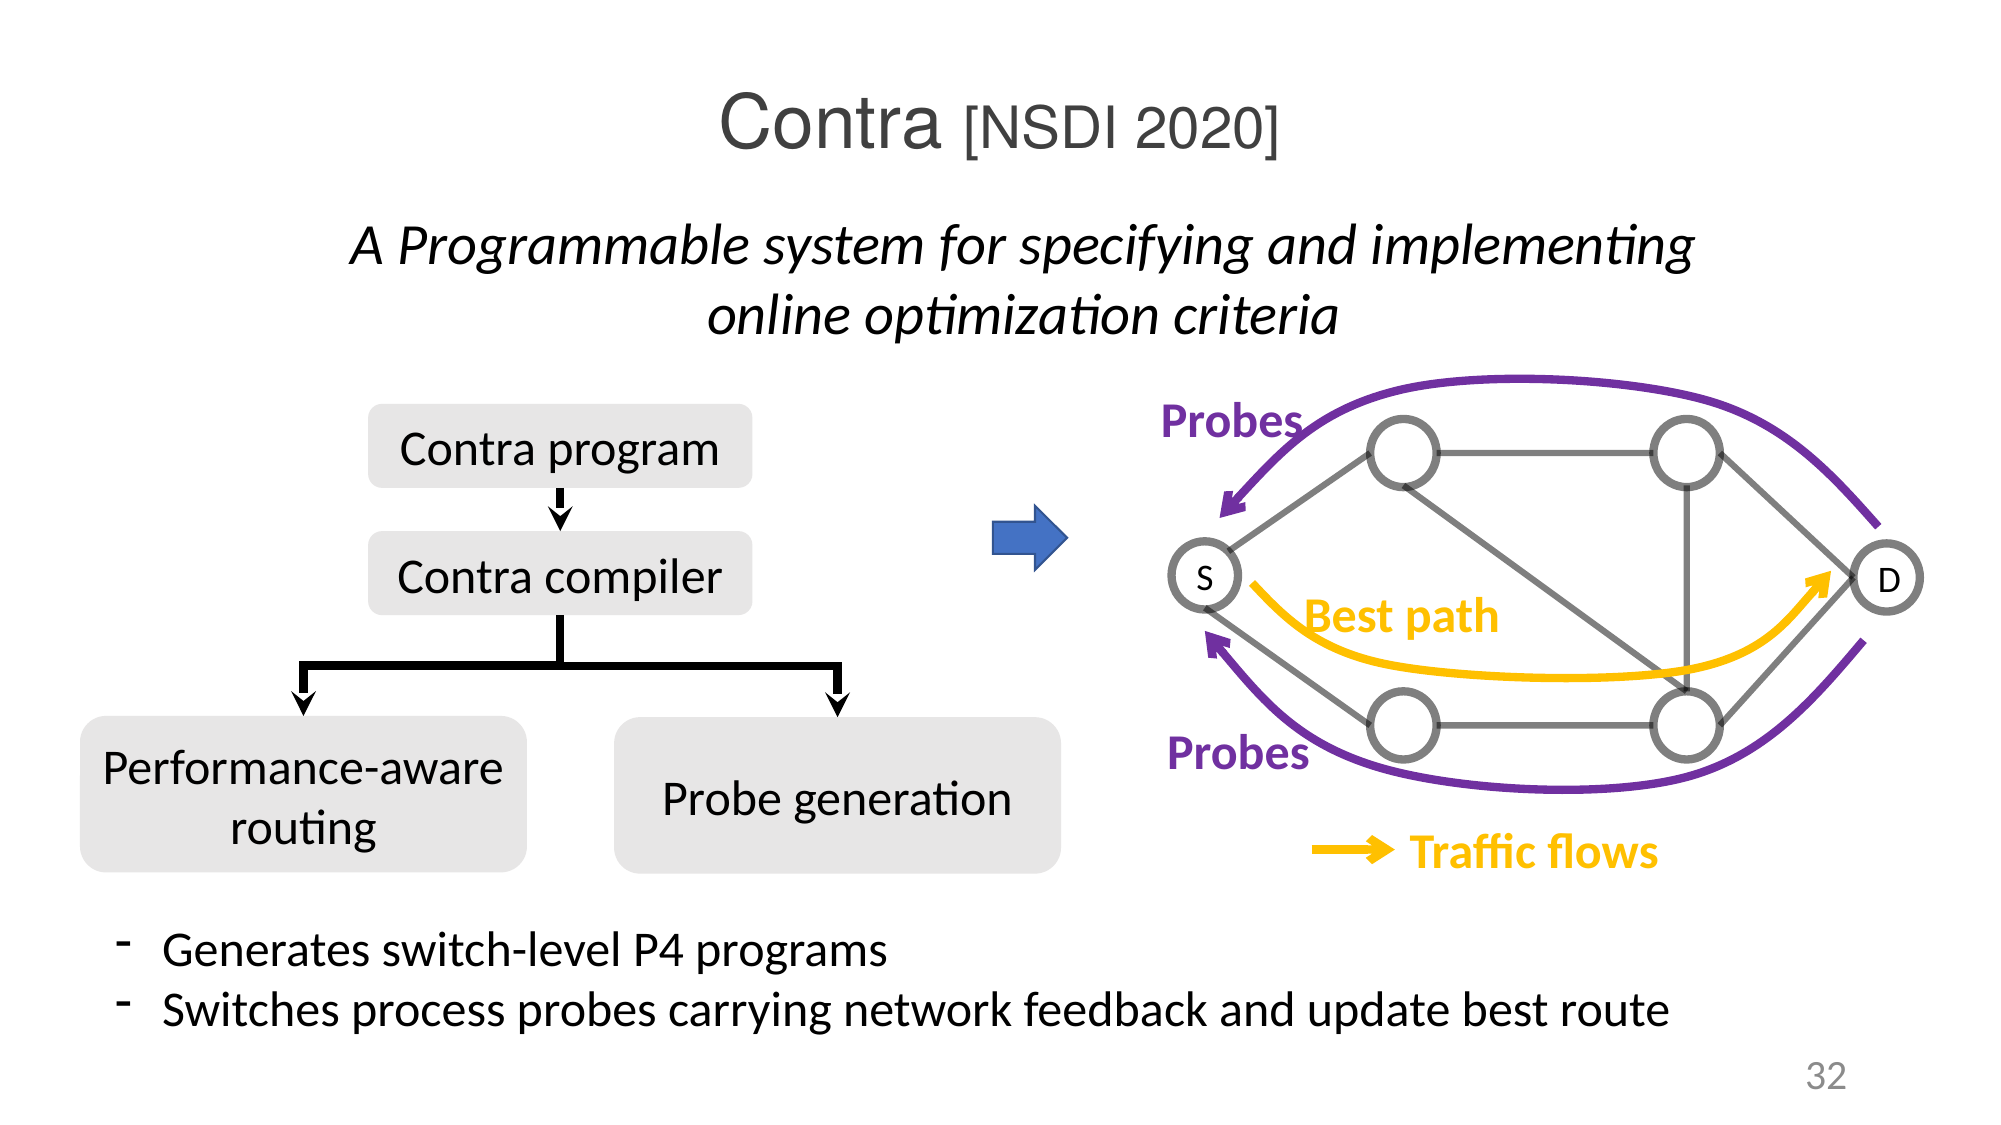

# Contra [NSDI 2020]
A Programmable system for specifying and implementing
online optimization criteria

Probes
Contra program

Contra compiler
S
D

Best path

Probes
Performance-aware
routing
Probe generation
Traffic flows
Generates switch-level P4 programs
Switches process probes carrying network feedback and update best route
32